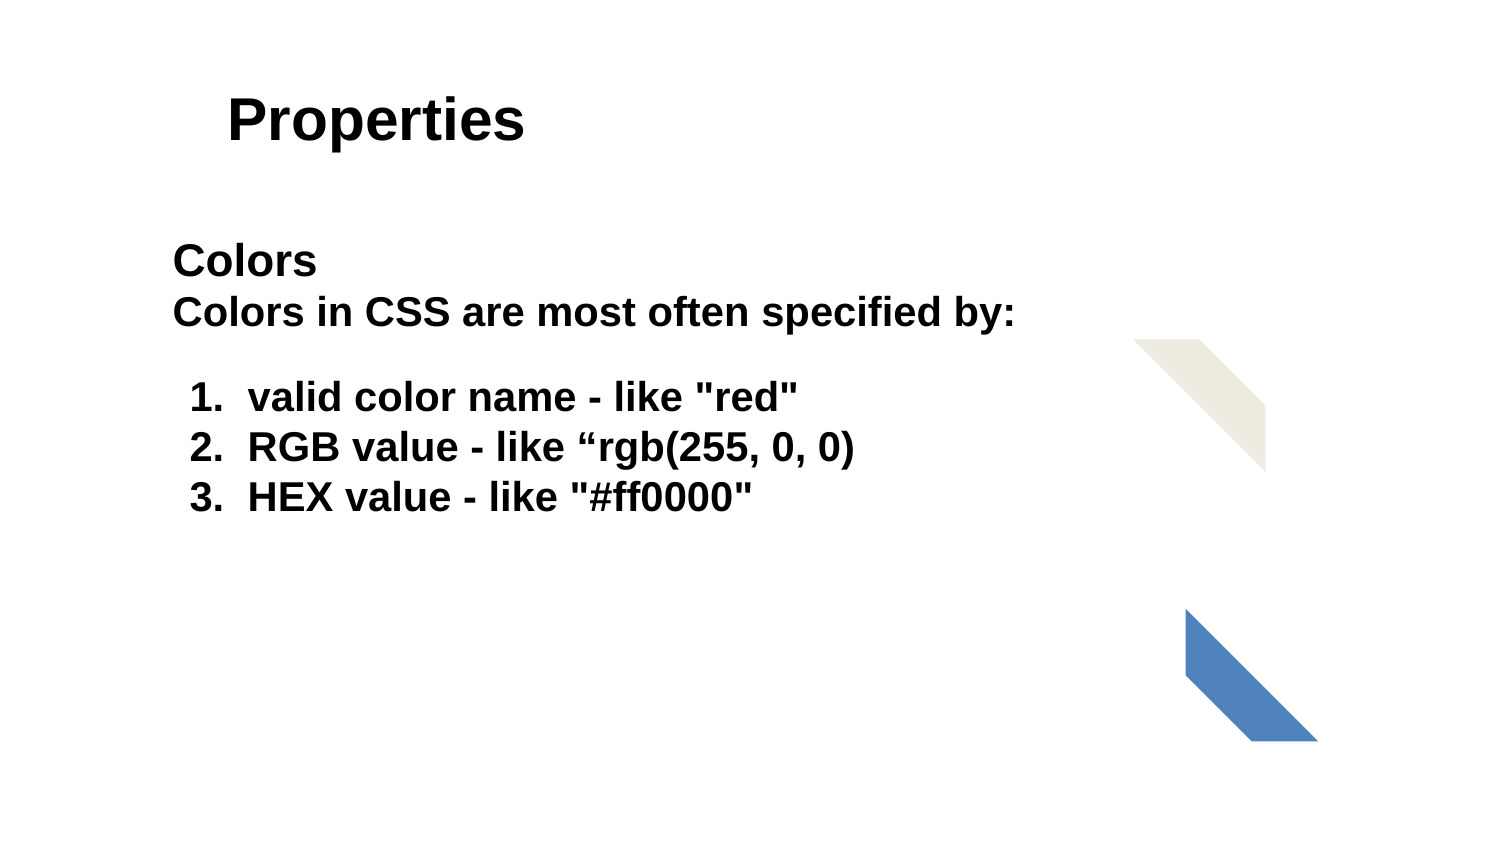

Properties
Colors
Colors in CSS are most often specified by:

valid color name - like "red"
RGB value - like “rgb(255, 0, 0)
HEX value - like "#ff0000"